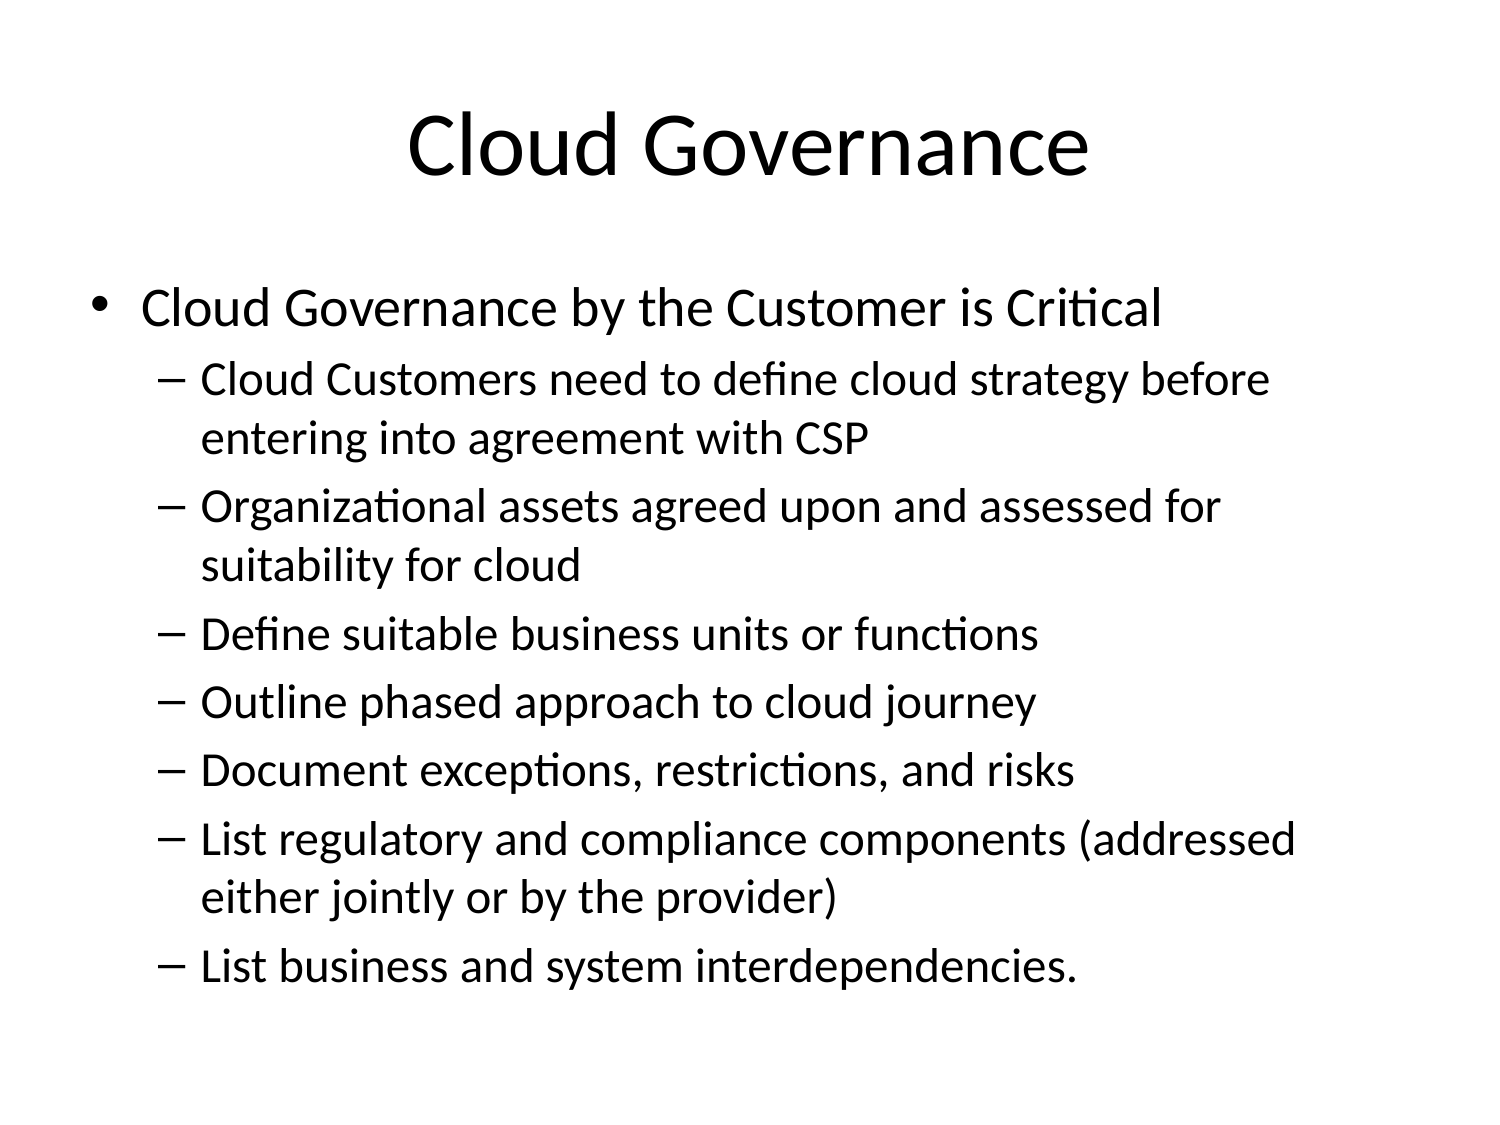

# Cloud Governance
Cloud Governance by the Customer is Critical
Cloud Customers need to define cloud strategy before entering into agreement with CSP
Organizational assets agreed upon and assessed for suitability for cloud
Define suitable business units or functions
Outline phased approach to cloud journey
Document exceptions, restrictions, and risks
List regulatory and compliance components (addressed either jointly or by the provider)
List business and system interdependencies.